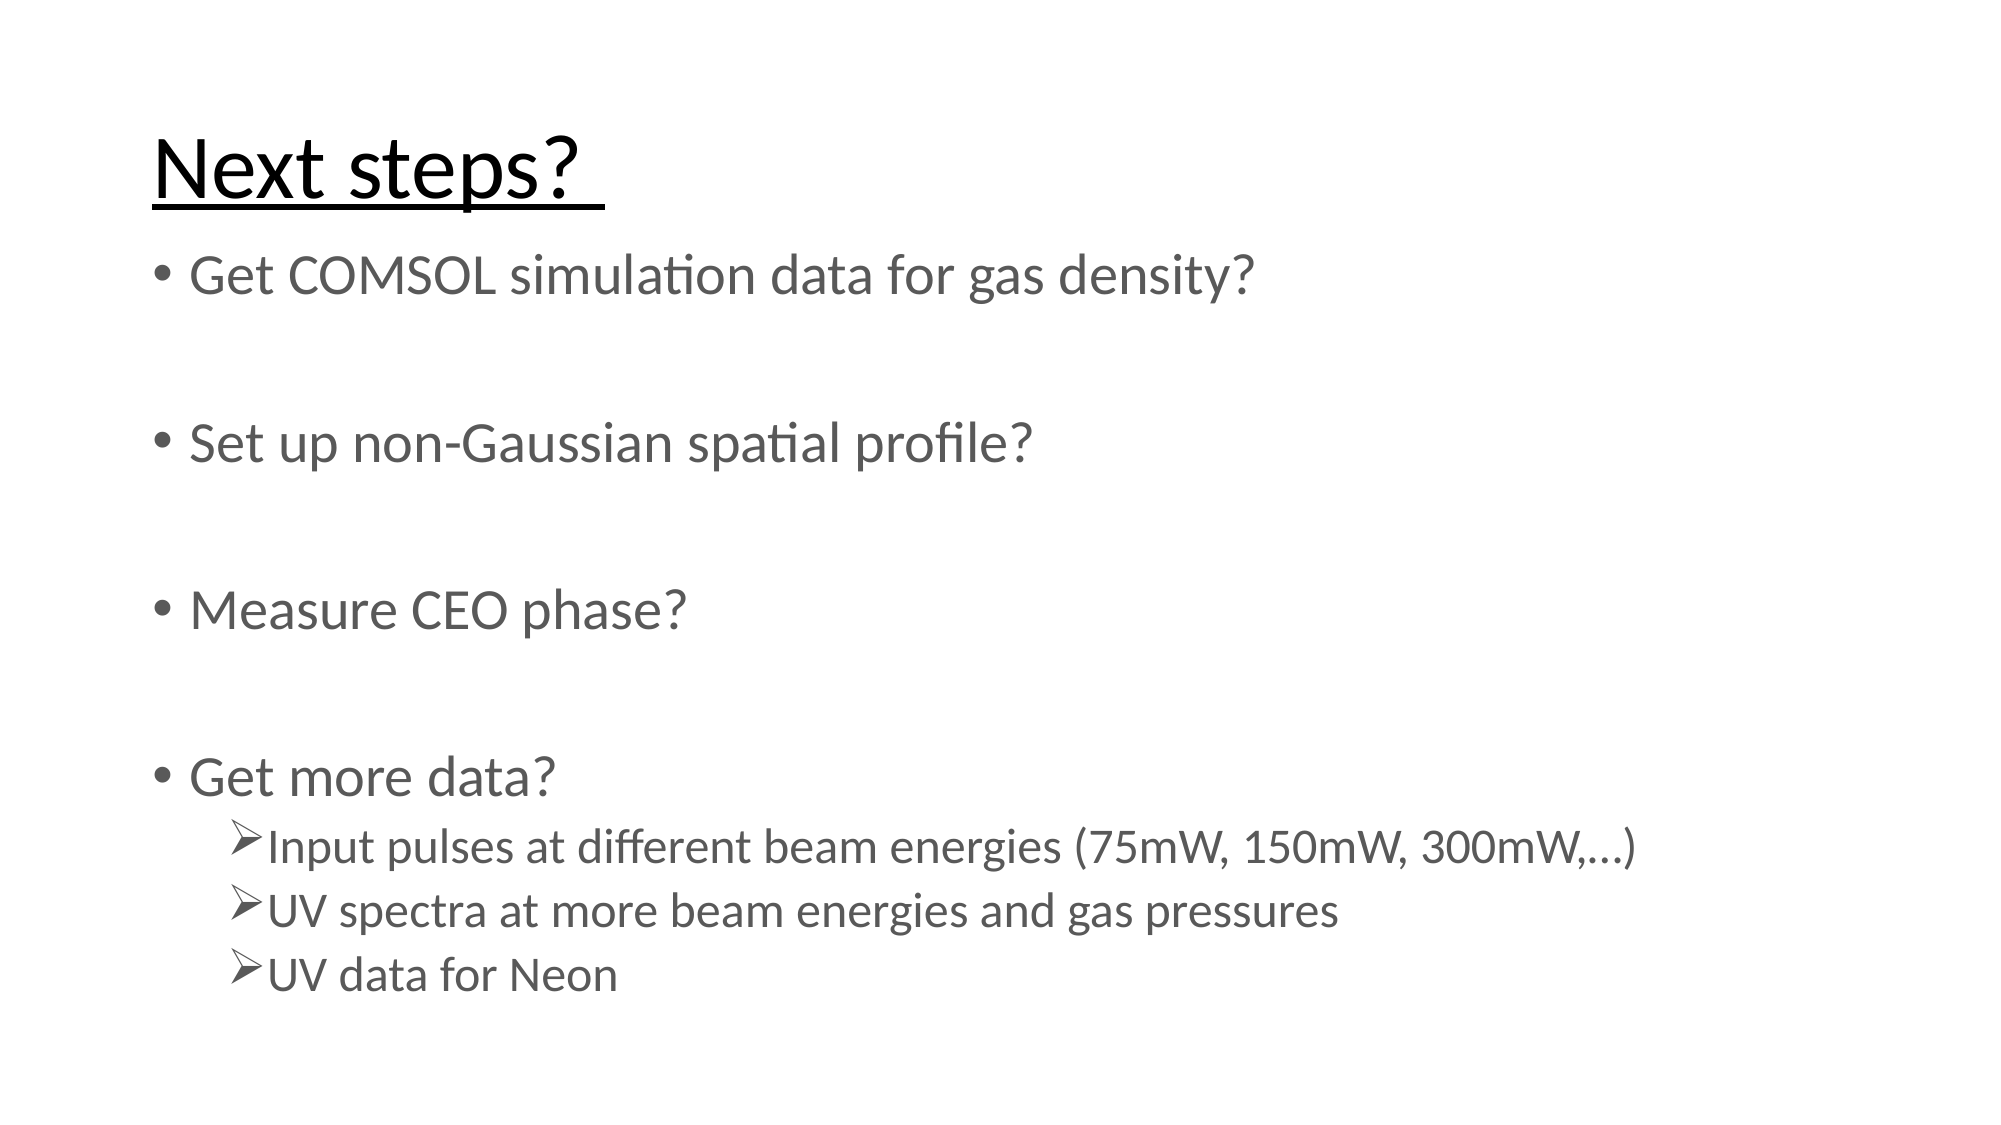

# Next steps?
Get COMSOL simulation data for gas density?

Set up non-Gaussian spatial profile?

Measure CEO phase?

Get more data?
Input pulses at different beam energies (75mW, 150mW, 300mW,…)
UV spectra at more beam energies and gas pressures
UV data for Neon